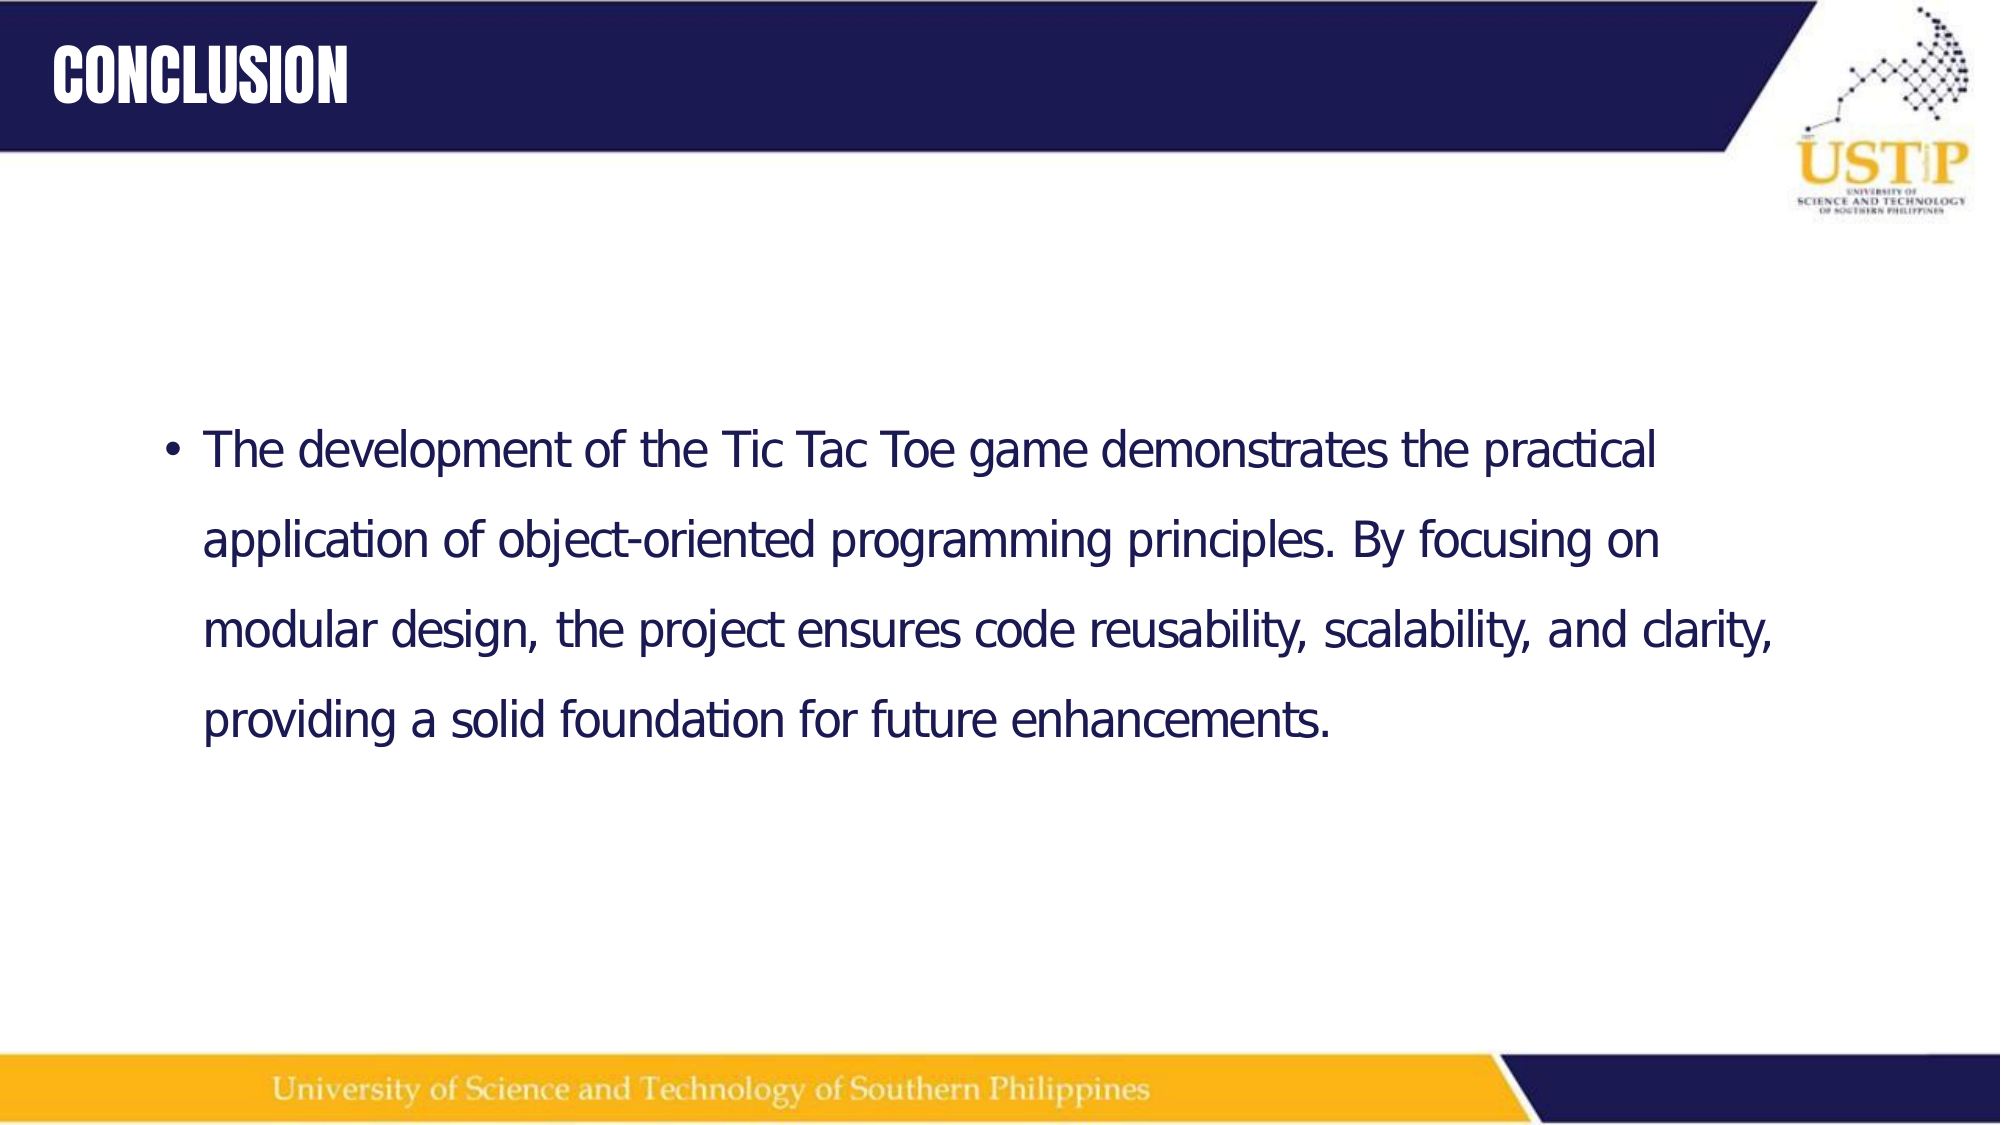

# CONCLUSION
The development of the Tic Tac Toe game demonstrates the practical application of object-oriented programming principles. By focusing on modular design, the project ensures code reusability, scalability, and clarity, providing a solid foundation for future enhancements.